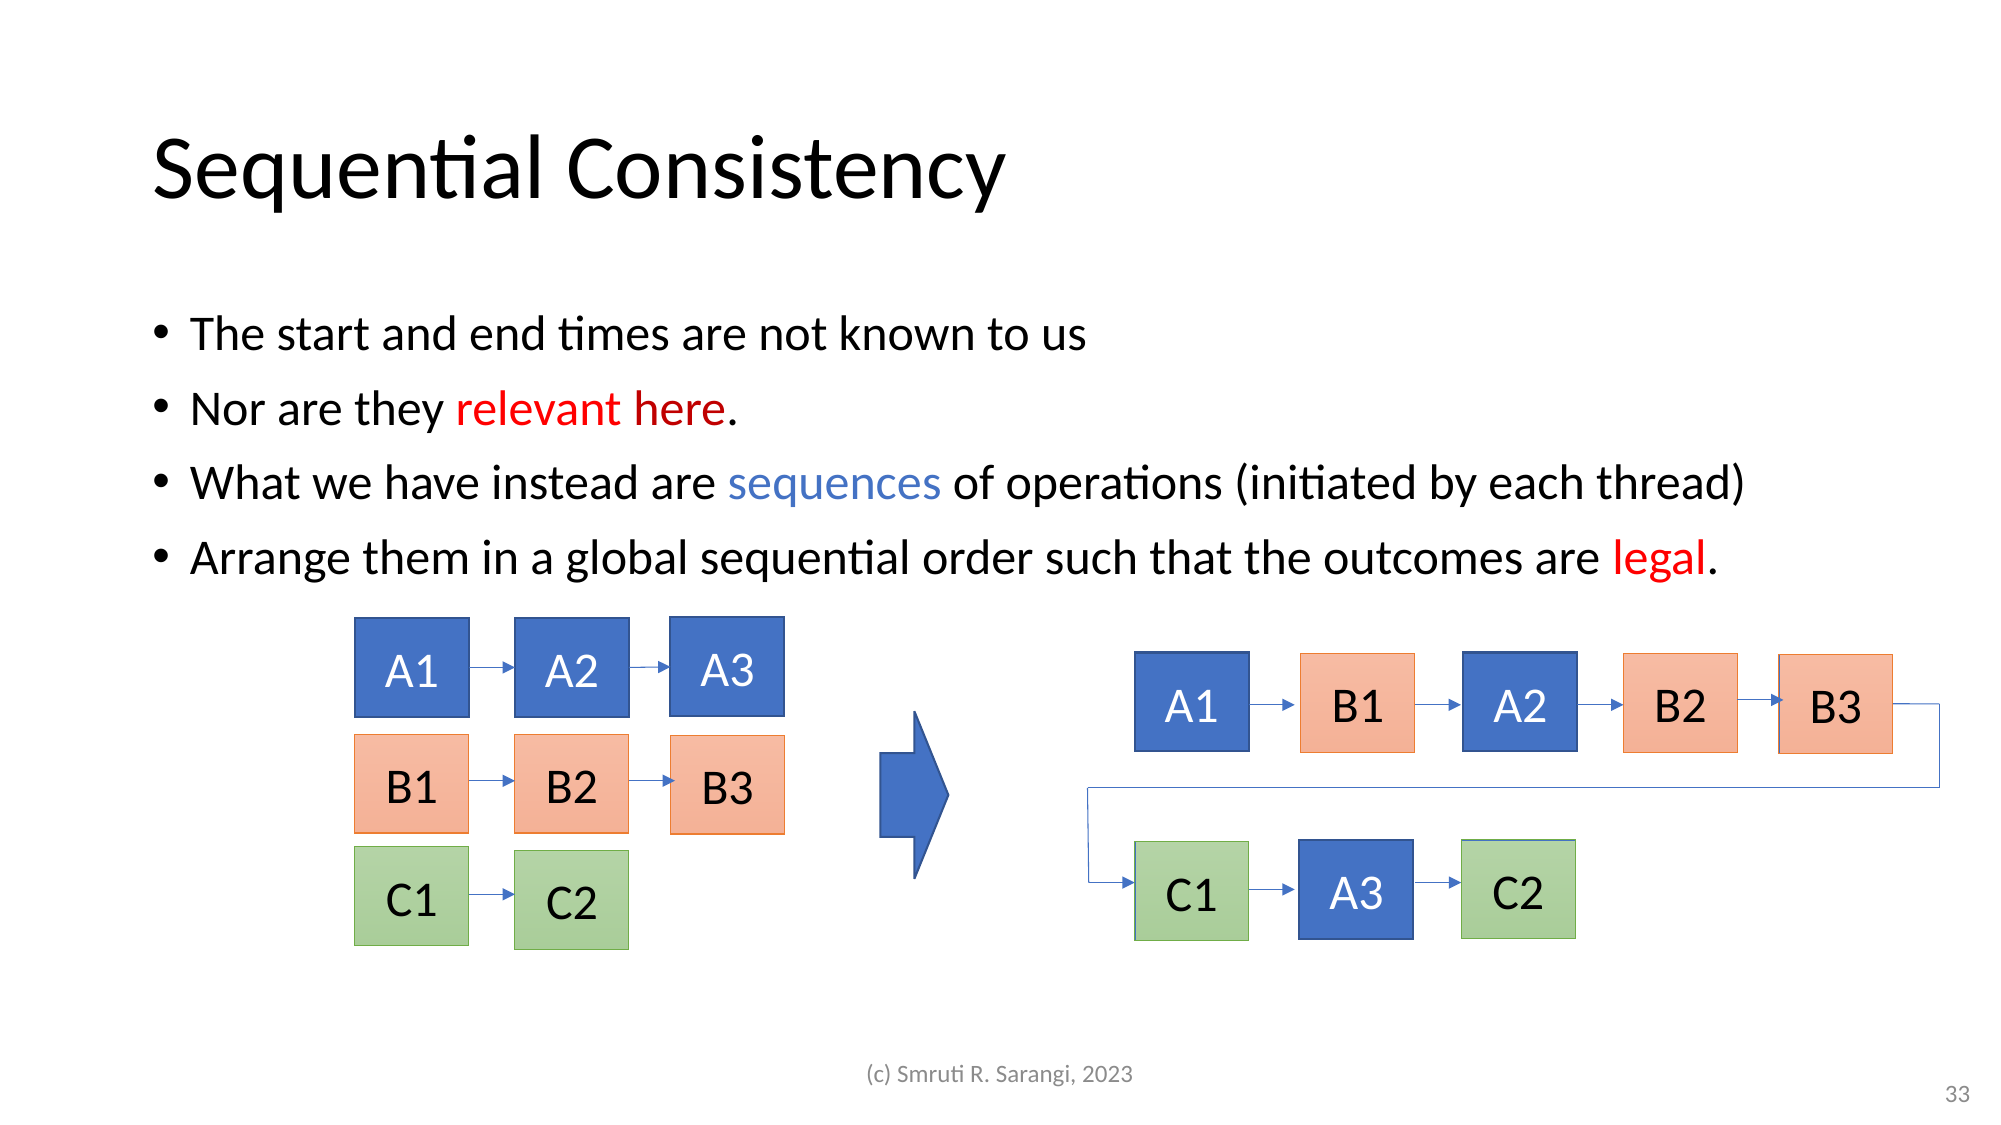

# Sequential Consistency
The start and end times are not known to us
Nor are they relevant here.
What we have instead are sequences of operations (initiated by each thread)
Arrange them in a global sequential order such that the outcomes are legal.
A3
A1
A2
A1
A2
B1
B2
B3

B1
B2
B3
A3
C2
C1
C1
C2
(c) Smruti R. Sarangi, 2023
33